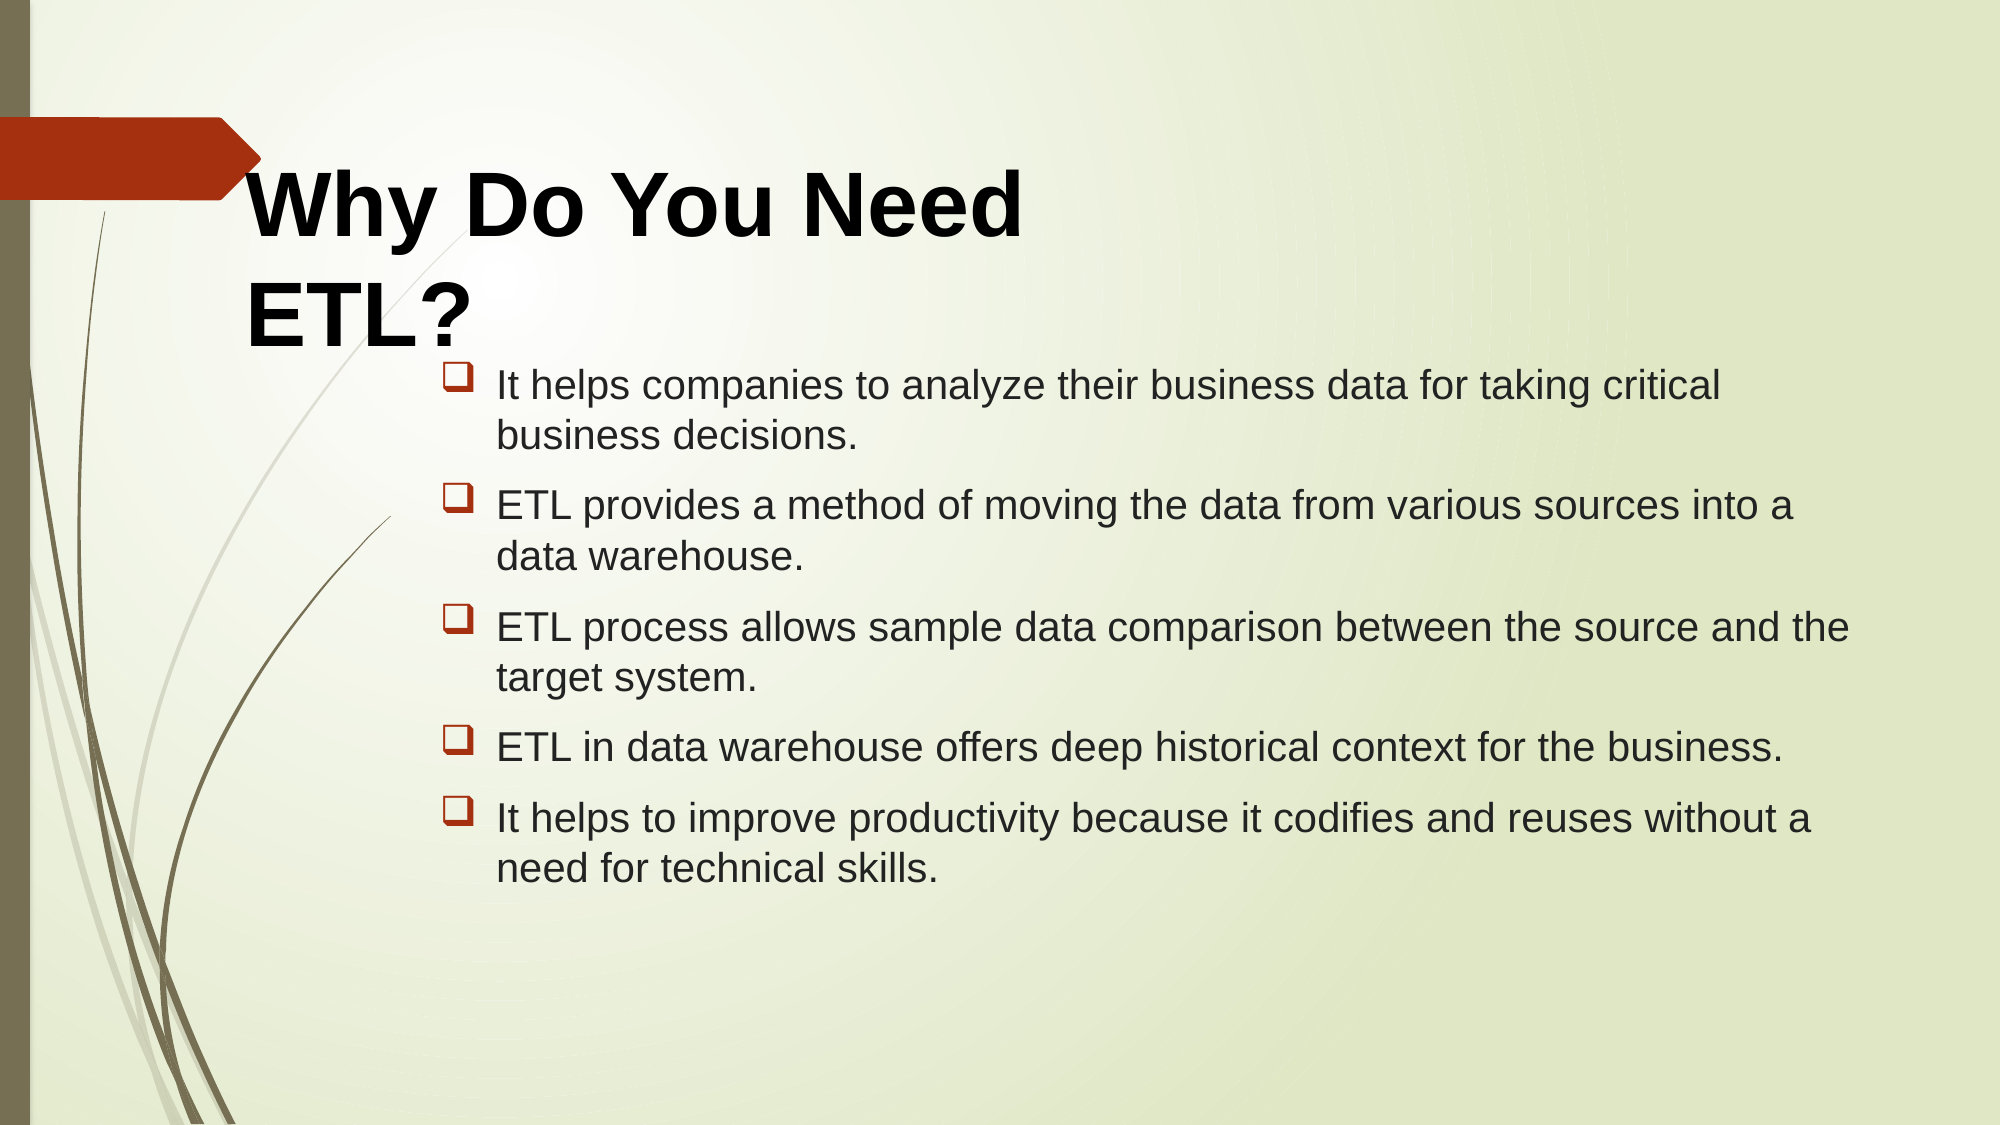

#
Why Do You Need ETL?

It helps companies to analyze their business data for taking critical business decisions.
ETL provides a method of moving the data from various sources into a data warehouse.
ETL process allows sample data comparison between the source and the target system.
ETL in data warehouse offers deep historical context for the business.
It helps to improve productivity because it codifies and reuses without a need for technical skills.